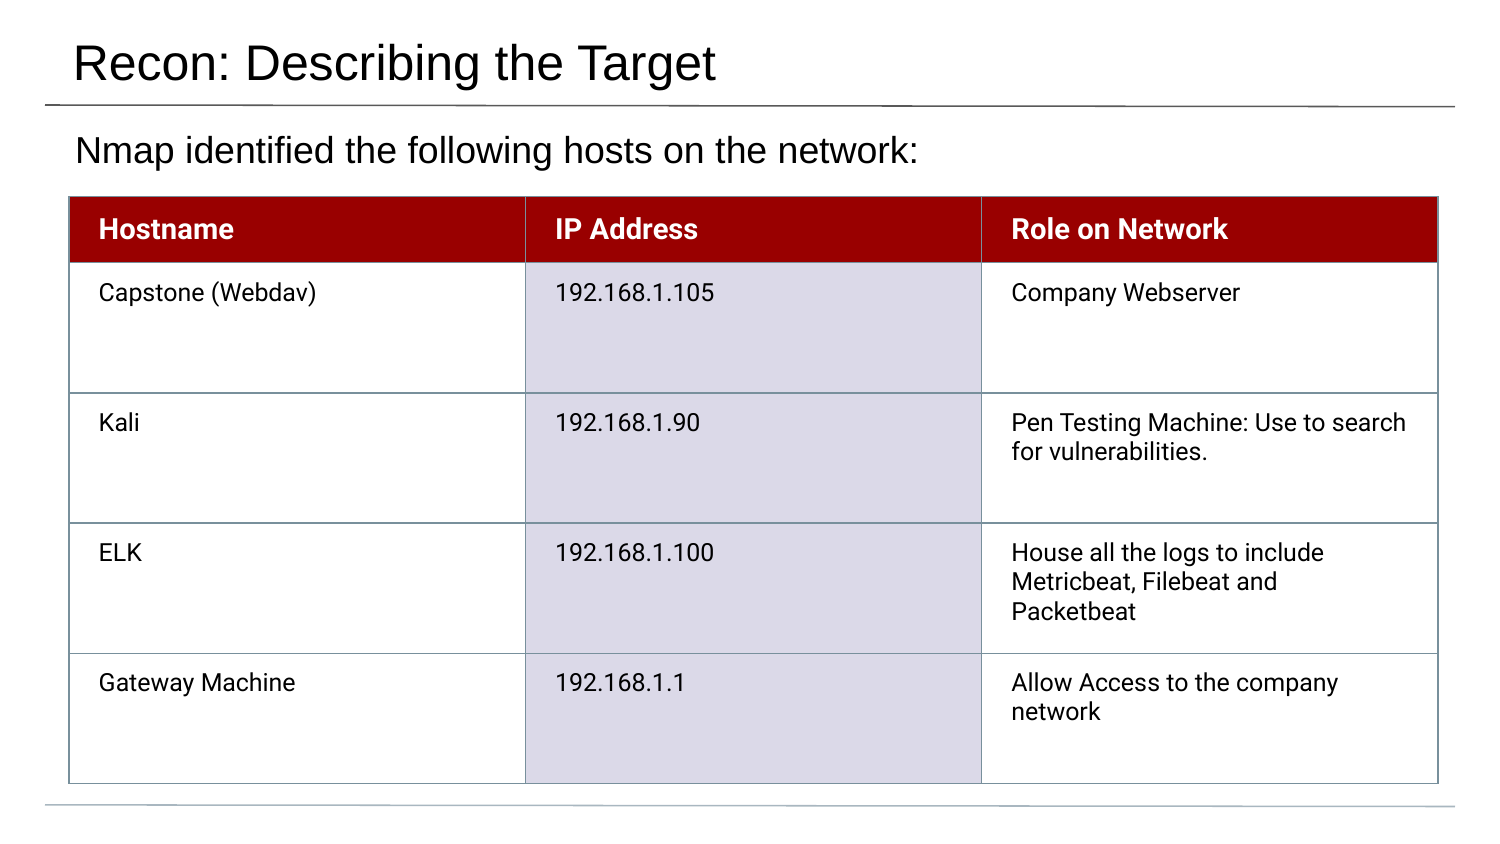

# Recon: Describing the Target
Nmap identified the following hosts on the network:
| Hostname | IP Address | Role on Network |
| --- | --- | --- |
| Capstone (Webdav) | 192.168.1.105 | Company Webserver |
| Kali | 192.168.1.90 | Pen Testing Machine: Use to search for vulnerabilities. |
| ELK | 192.168.1.100 | House all the logs to include Metricbeat, Filebeat and Packetbeat |
| Gateway Machine | 192.168.1.1 | Allow Access to the company network |